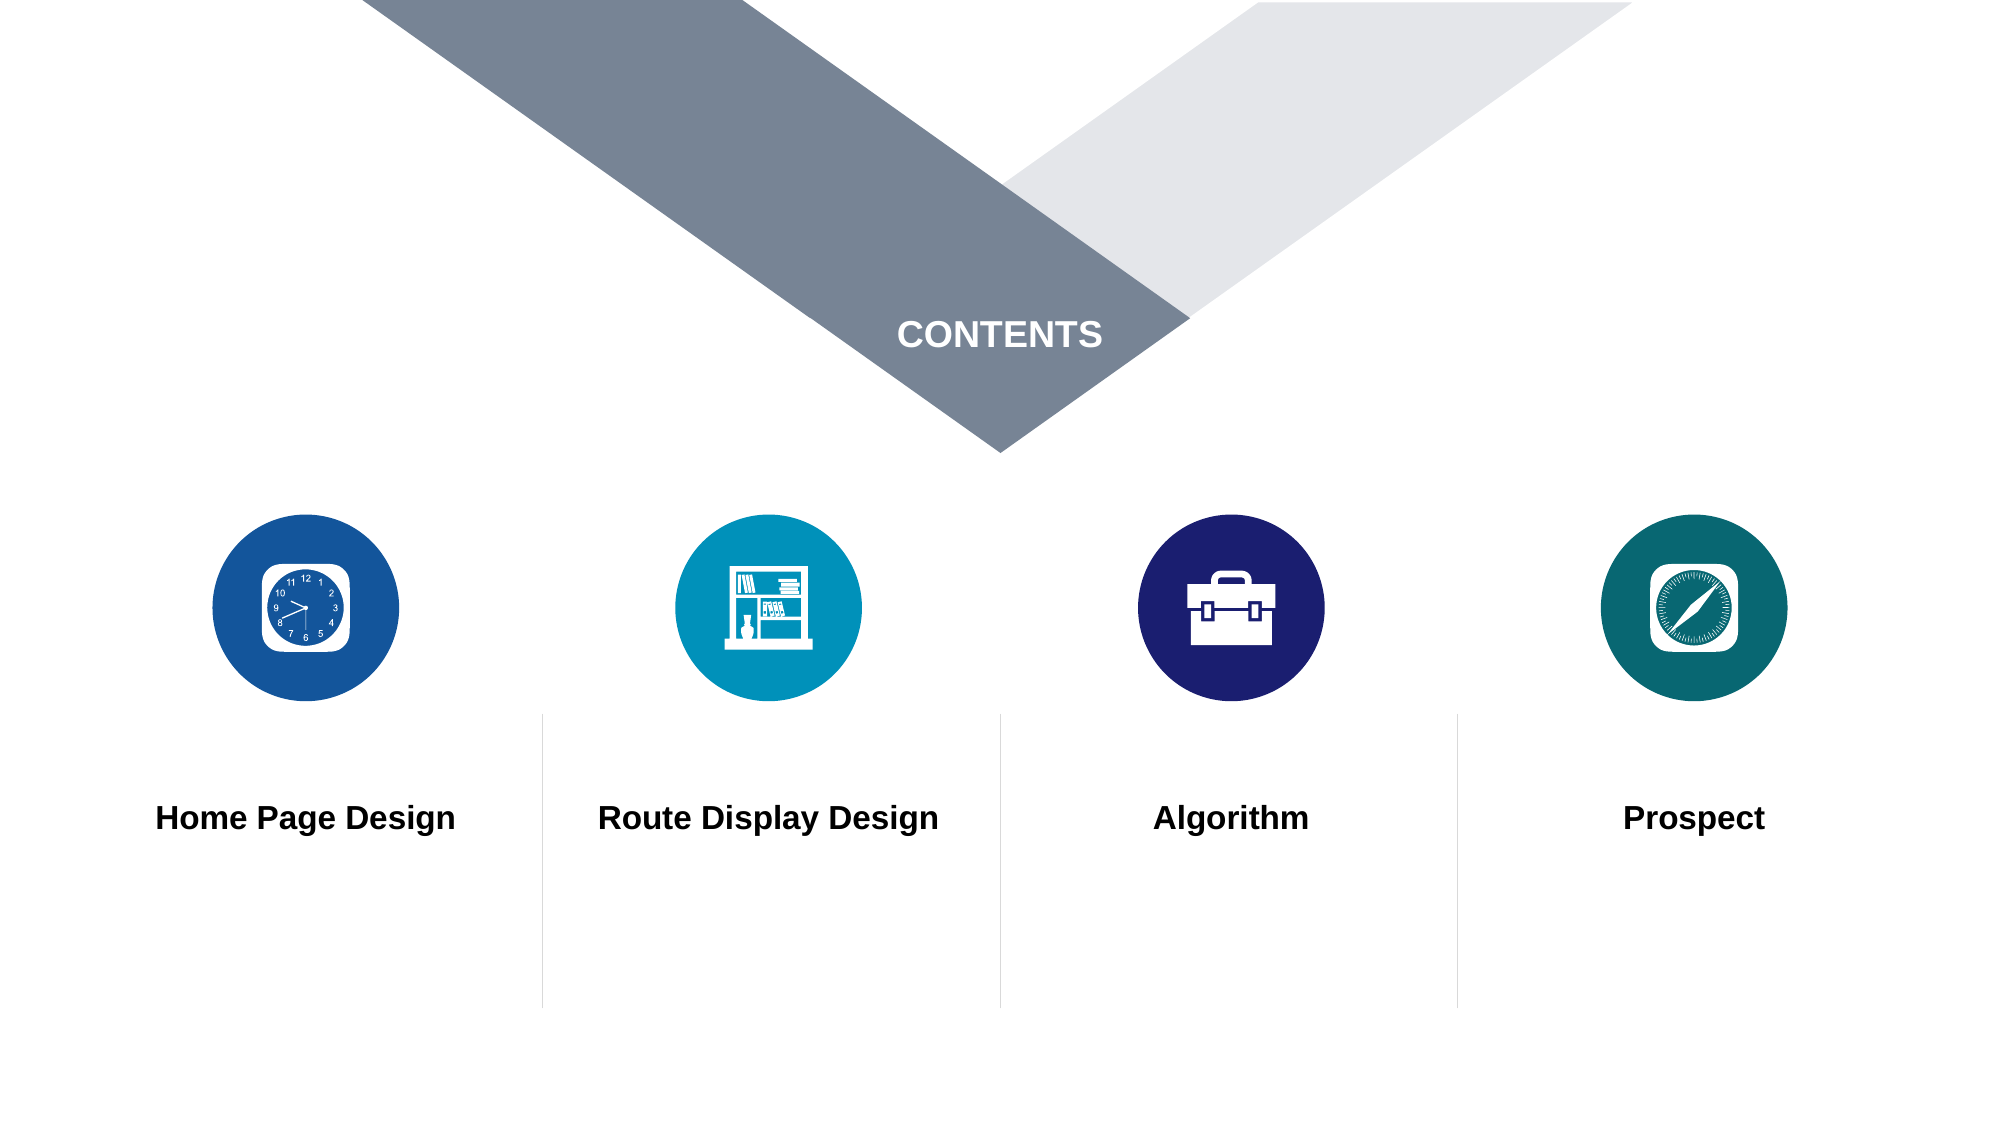

CONTENTS

Home Page Design

Route Display Design

Algorithm

Prospect